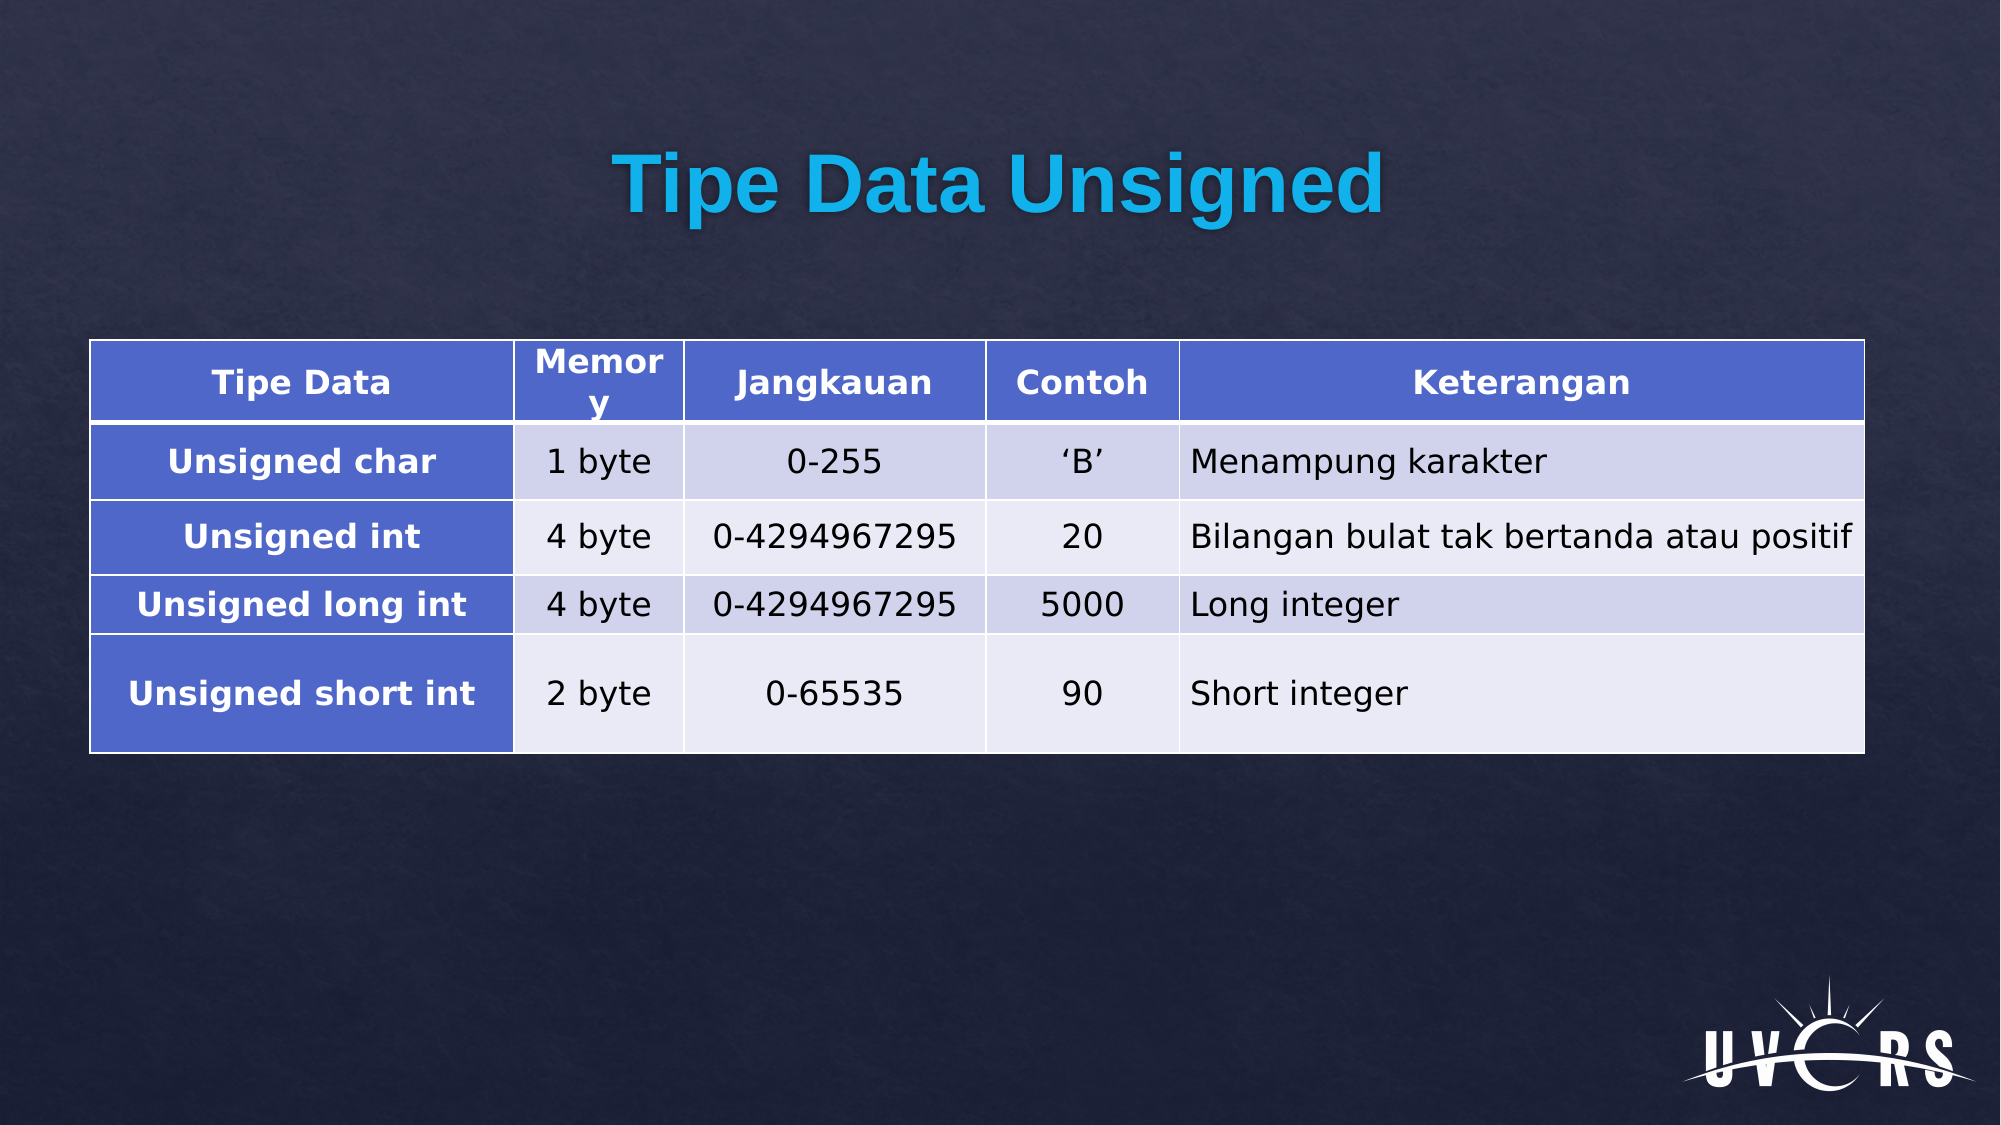

# Tipe Data Unsigned
| Tipe Data | Memory | Jangkauan | Contoh | Keterangan |
| --- | --- | --- | --- | --- |
| Unsigned char | 1 byte | 0-255 | ‘B’ | Menampung karakter |
| Unsigned int | 4 byte | 0-4294967295 | 20 | Bilangan bulat tak bertanda atau positif |
| Unsigned long int | 4 byte | 0-4294967295 | 5000 | Long integer |
| Unsigned short int | 2 byte | 0-65535 | 90 | Short integer |